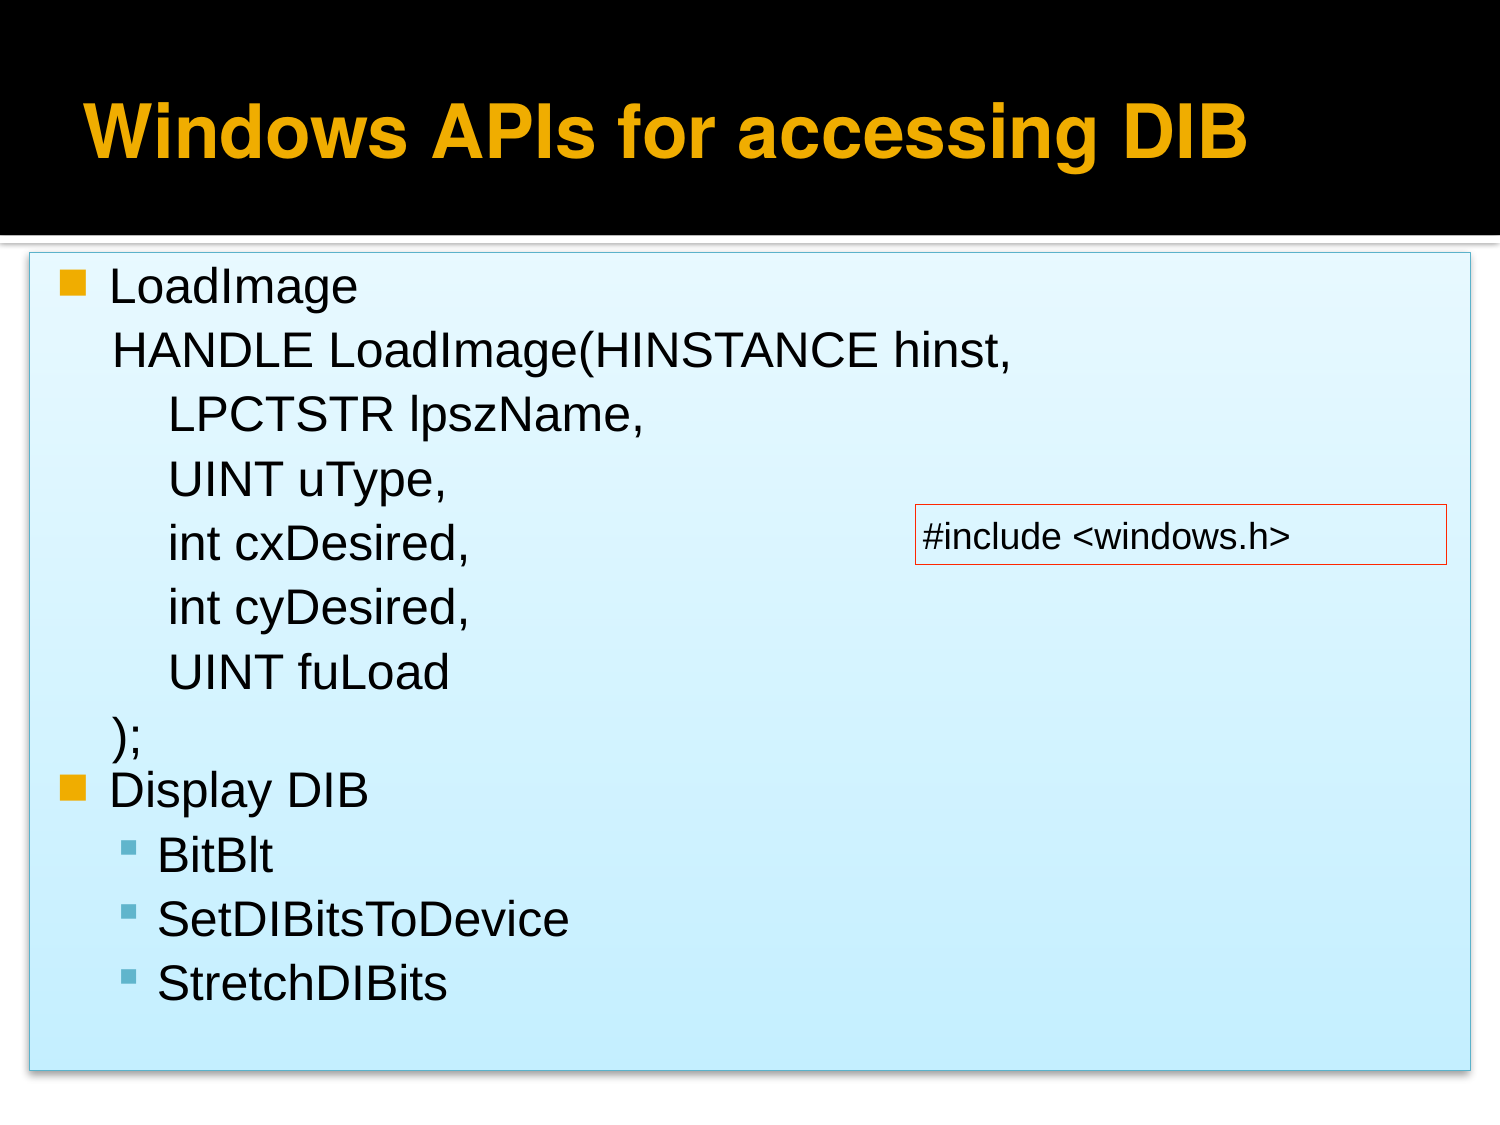

# Windows APIs for accessing DIB
LoadImage
HANDLE LoadImage(HINSTANCE hinst,
    LPCTSTR lpszName,
    UINT uType,
    int cxDesired,
    int cyDesired,
    UINT fuLoad
);
Display DIB
BitBlt
SetDIBitsToDevice
StretchDIBits
#include <windows.h>